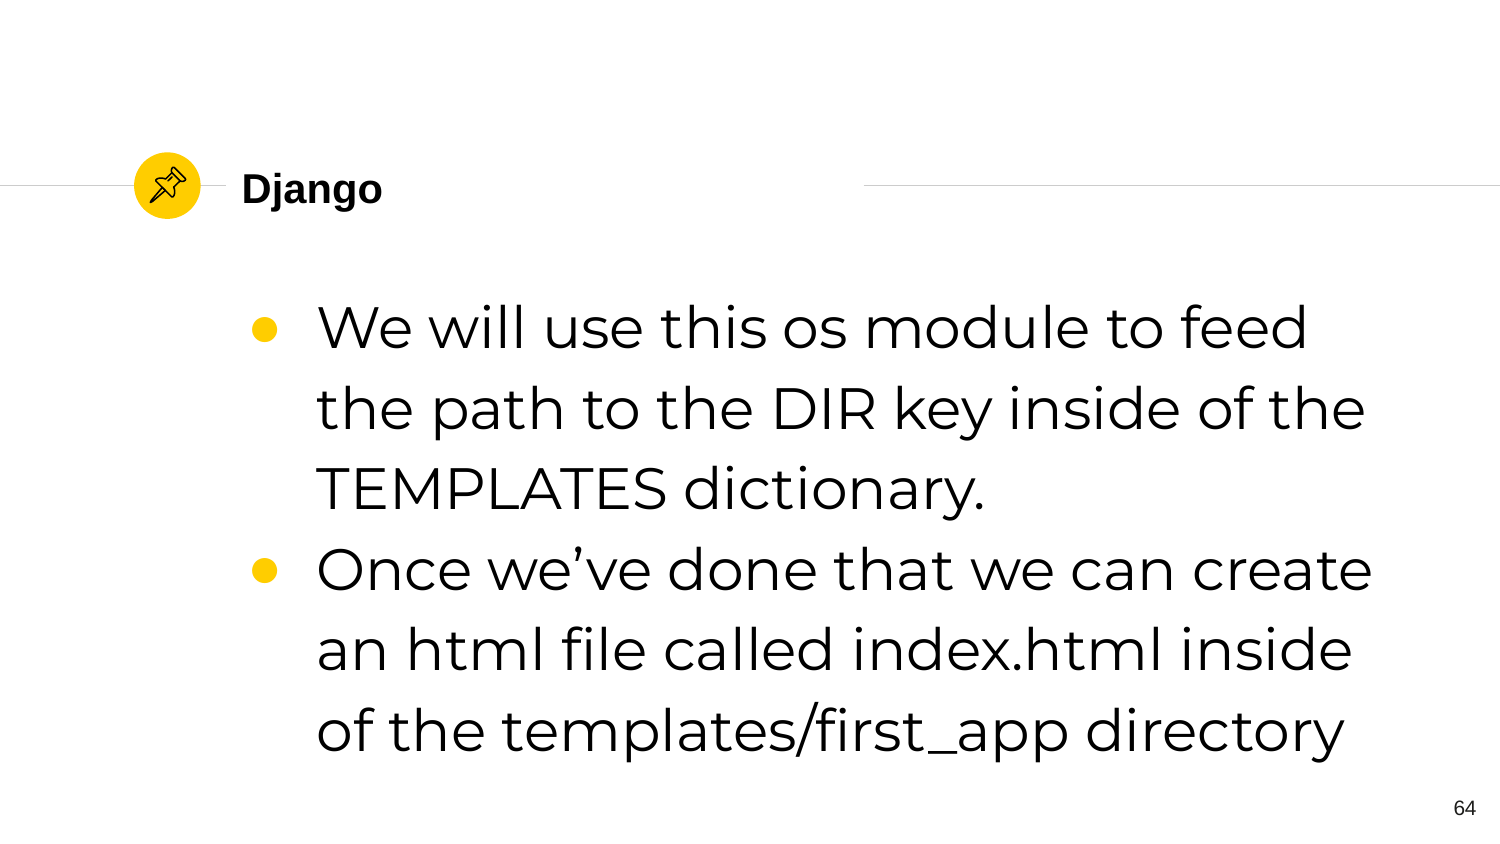

# Django

We will use this os module to feed the path to the DIR key inside of the TEMPLATES dictionary.
Once we’ve done that we can create an html file called index.html inside of the templates/first_app directory
64